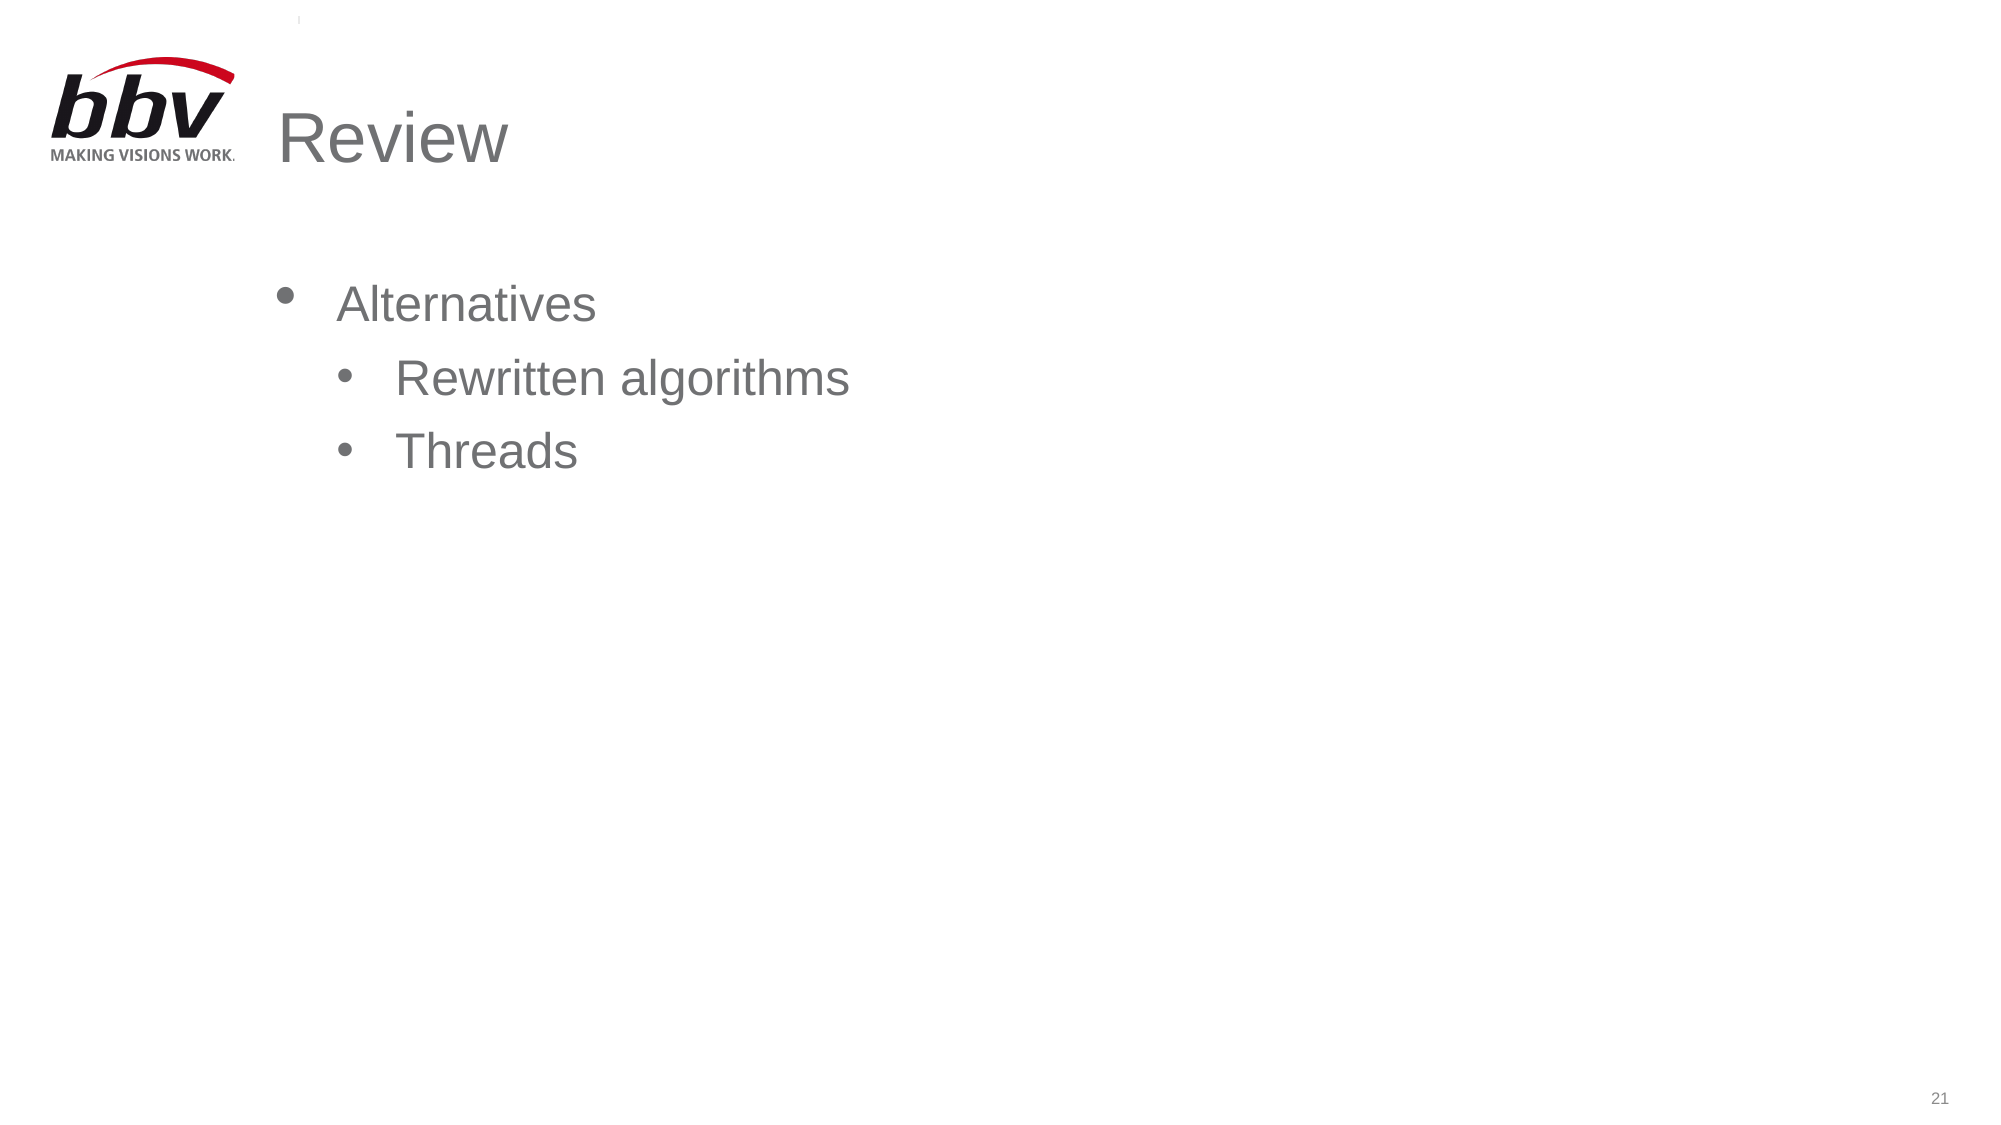

# Review
Alternatives
Rewritten algorithms
Threads
21